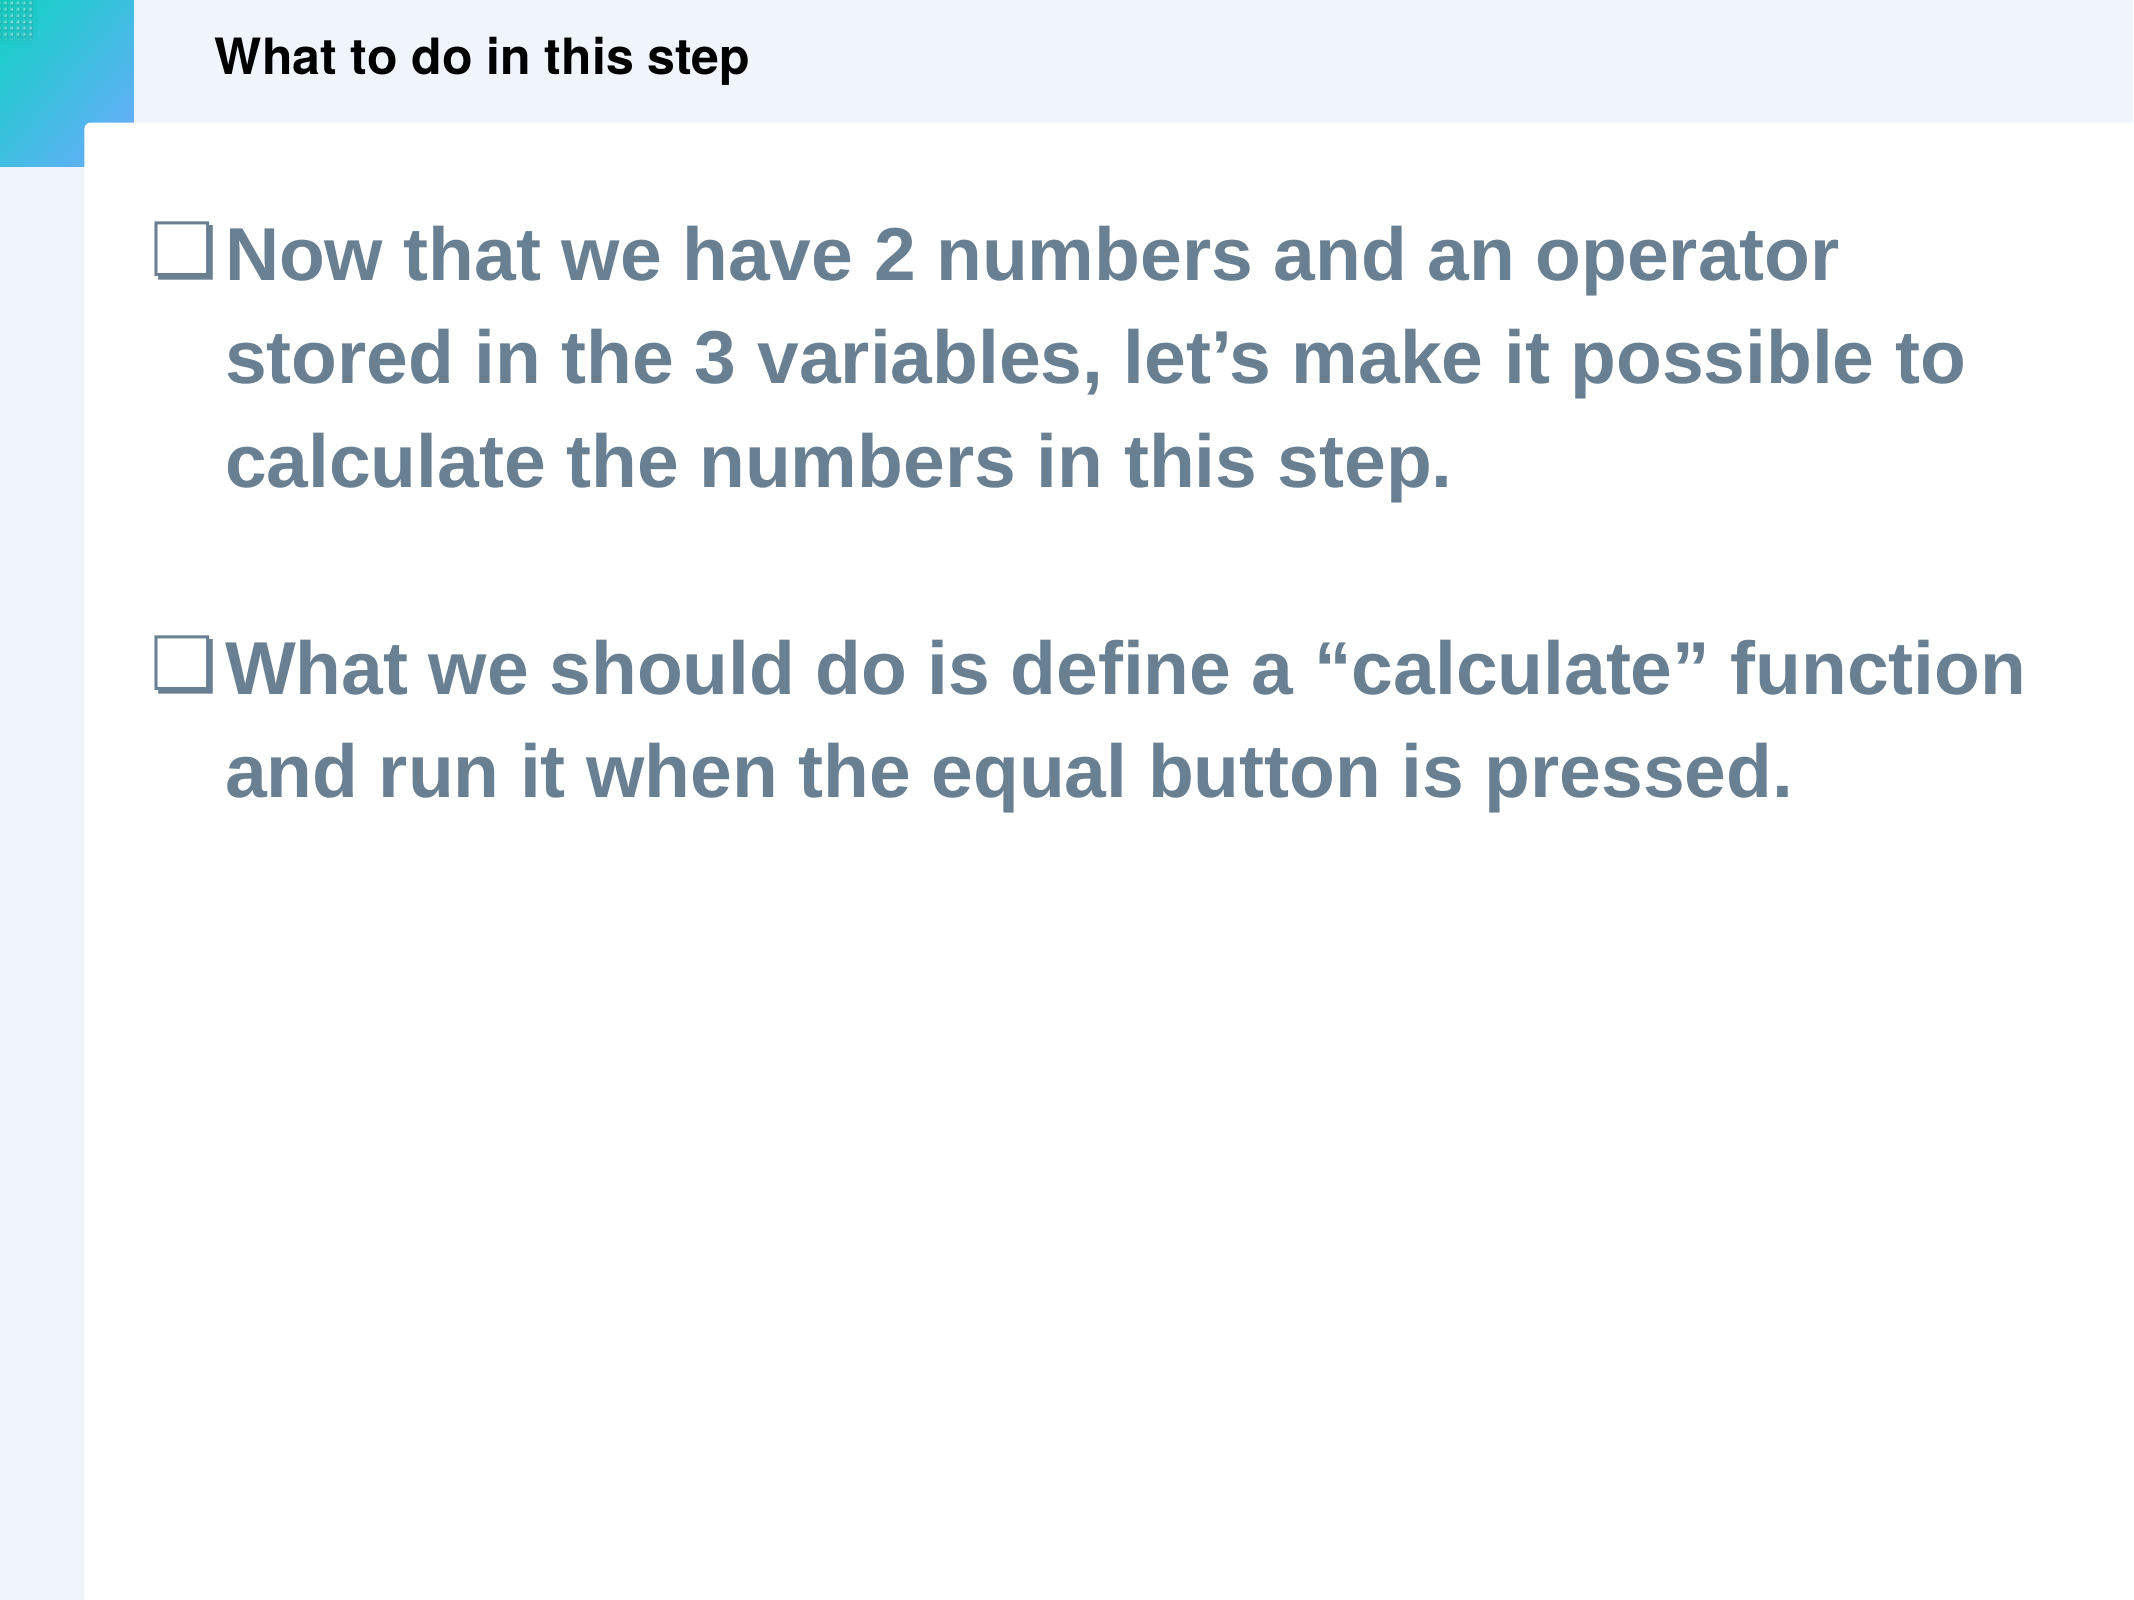

# What to do in this step
Now that we have 2 numbers and an operator stored in the 3 variables, let’s make it possible to calculate the numbers in this step.

What we should do is define a “calculate” function and run it when the equal button is pressed.